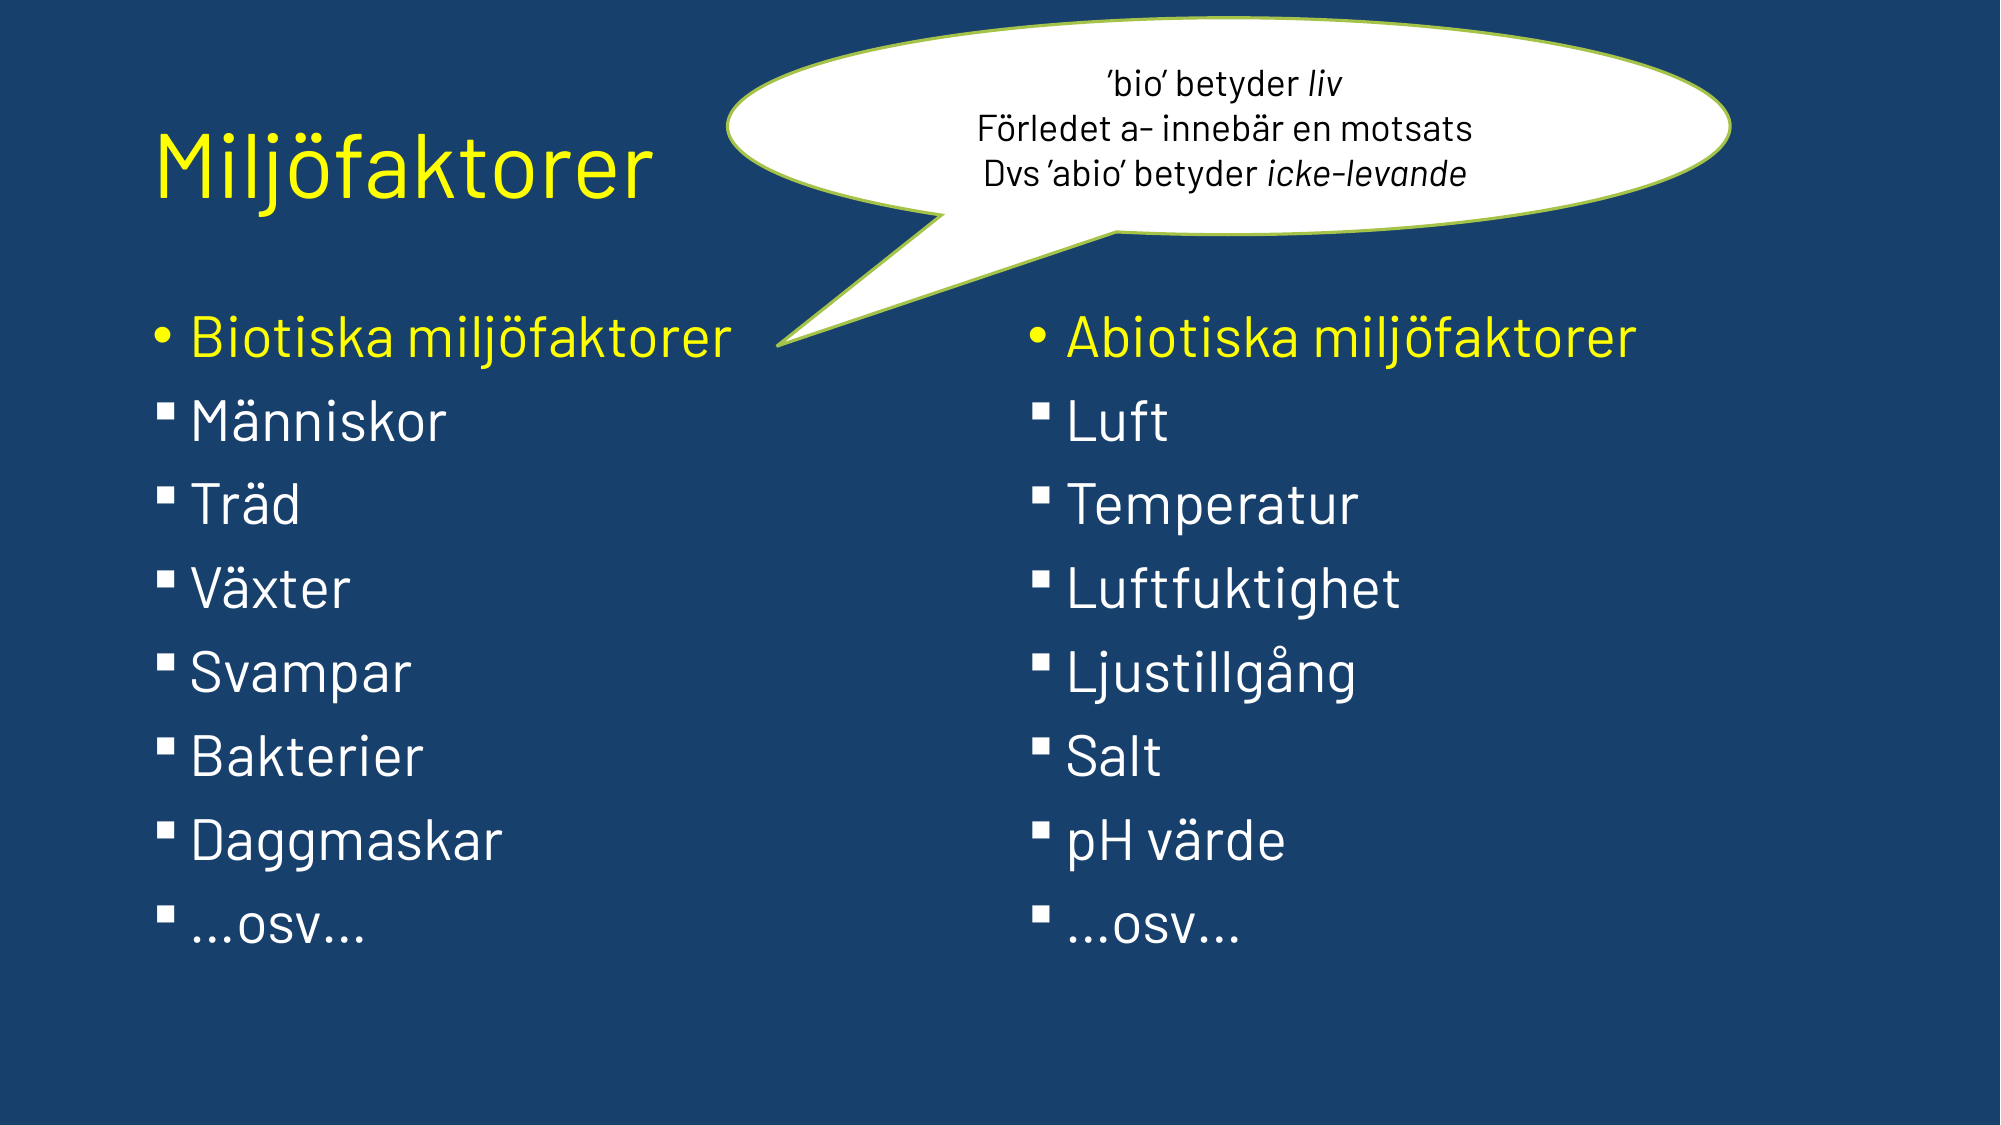

’bio’ betyder liv
Förledet a- innebär en motsats
Dvs ’abio’ betyder icke-levande
# Miljöfaktorer
Biotiska miljöfaktorer
Människor
Träd
Växter
Svampar
Bakterier
Daggmaskar
…osv…
Abiotiska miljöfaktorer
Luft
Temperatur
Luftfuktighet
Ljustillgång
Salt
pH värde
…osv…